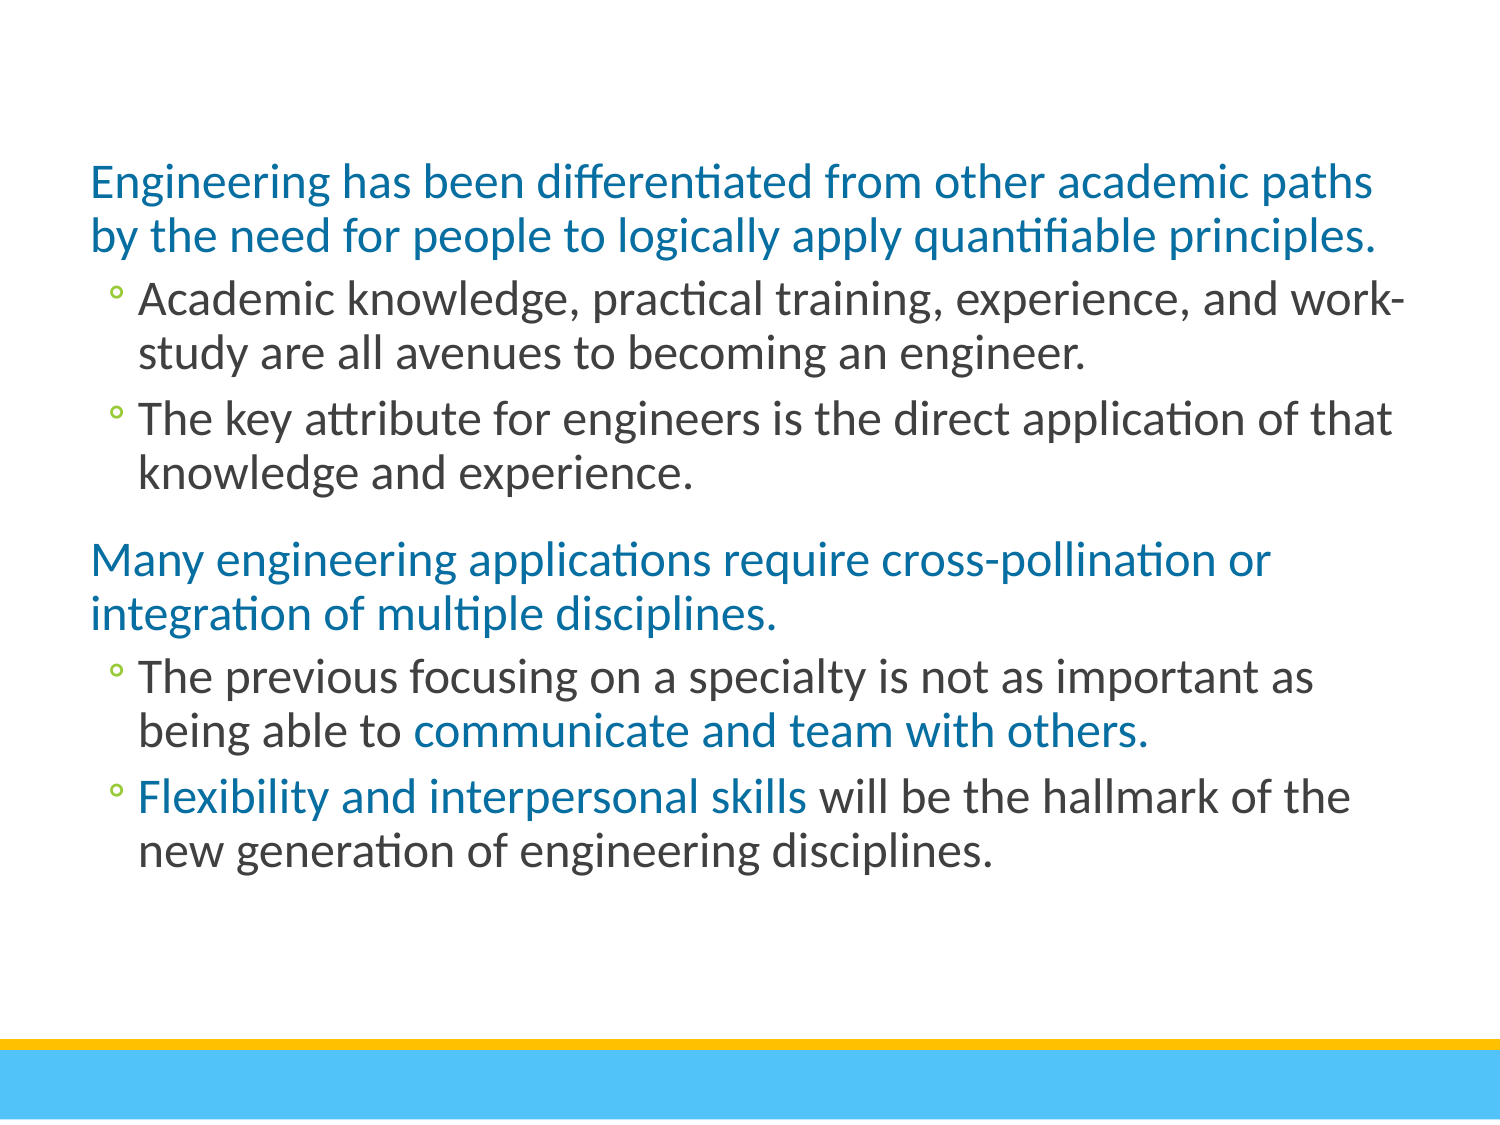

Engineering has been differentiated from other academic paths by the need for people to logically apply quantifiable principles.
Academic knowledge, practical training, experience, and work-study are all avenues to becoming an engineer.
The key attribute for engineers is the direct application of that knowledge and experience.
Many engineering applications require cross-pollination or integration of multiple disciplines.
The previous focusing on a specialty is not as important as being able to communicate and team with others.
Flexibility and interpersonal skills will be the hallmark of the new generation of engineering disciplines.